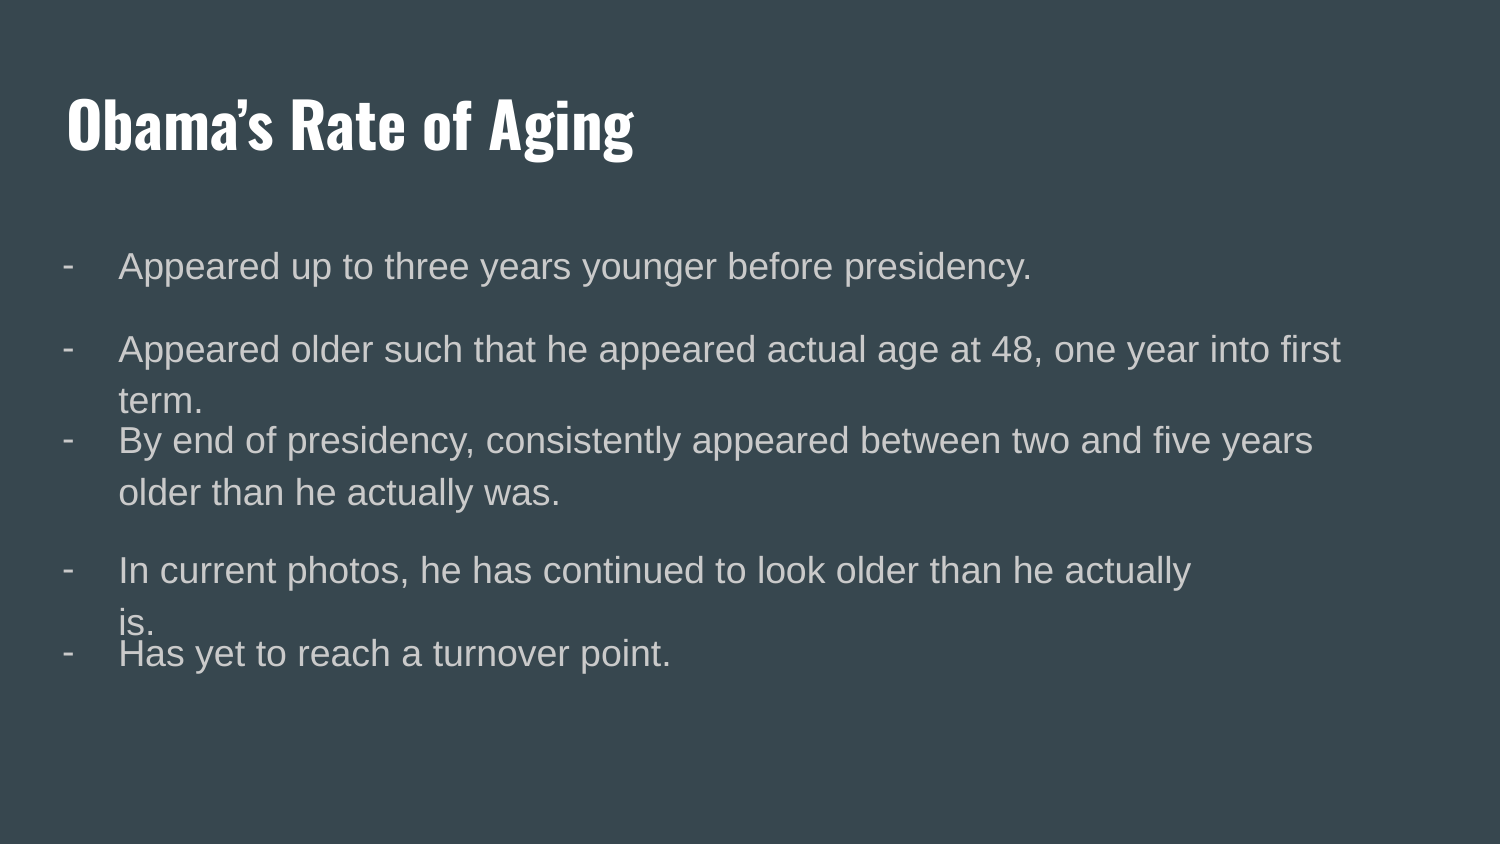

# Obama’s Rate of Aging
Appeared up to three years younger before presidency.

Appeared older such that he appeared actual age at 48, one year into first term.

By end of presidency, consistently appeared between two and five years older than he actually was.
In current photos, he has continued to look older than he actually is.
Has yet to reach a turnover point.